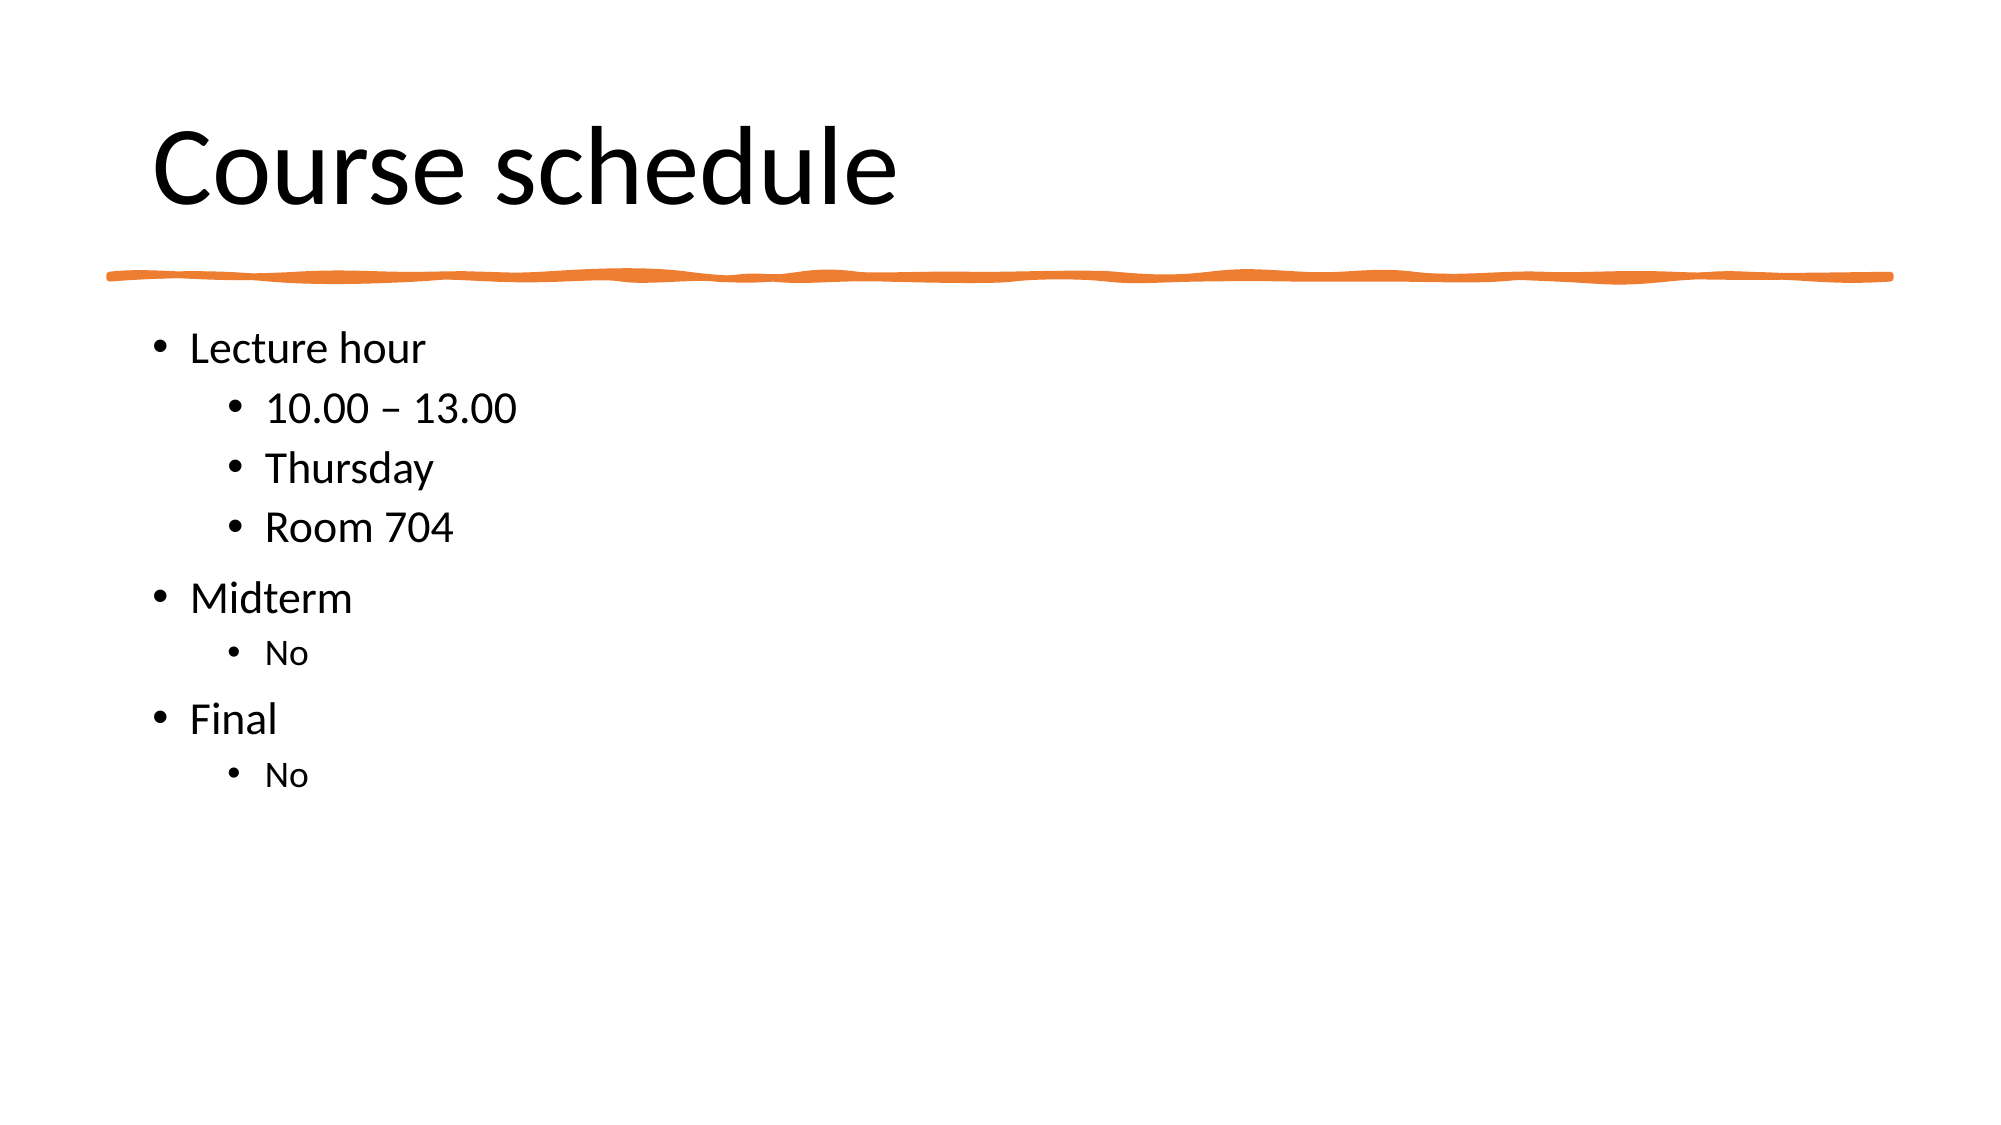

# Course schedule

Lecture hour
10.00 – 13.00
Thursday
Room 704
Midterm
No
Final
No